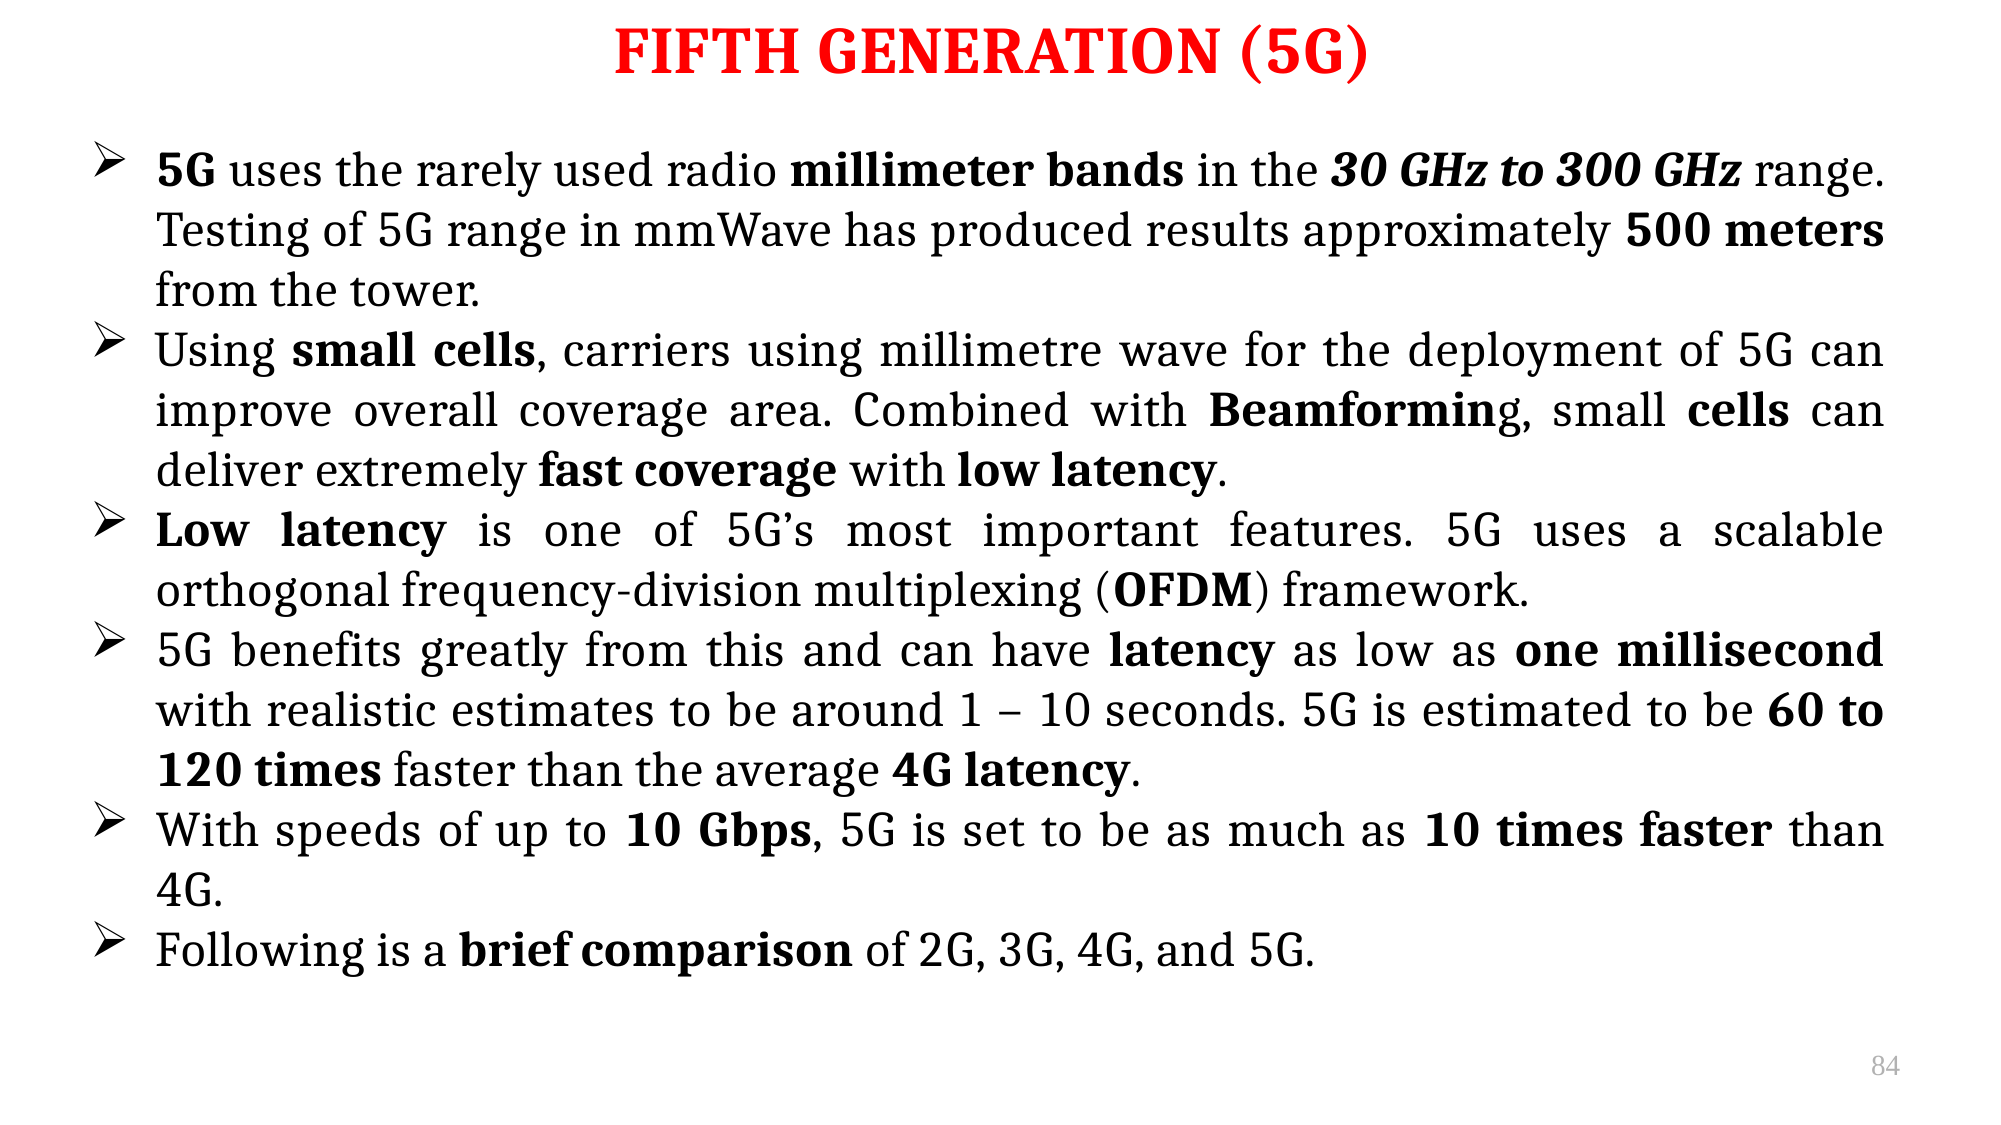

84
FIFTH GENERATION (5G)
5G uses the rarely used radio millimeter bands in the 30 GHz to 300 GHz range. Testing of 5G range in mmWave has produced results approximately 500 meters from the tower.
Using small cells, carriers using millimetre wave for the deployment of 5G can improve overall coverage area. Combined with Beamforming, small cells can deliver extremely fast coverage with low latency.
Low latency is one of 5G’s most important features. 5G uses a scalable orthogonal frequency-division multiplexing (OFDM) framework.
5G benefits greatly from this and can have latency as low as one millisecond with realistic estimates to be around 1 – 10 seconds. 5G is estimated to be 60 to 120 times faster than the average 4G latency.
With speeds of up to 10 Gbps, 5G is set to be as much as 10 times faster than 4G.
Following is a brief comparison of 2G, 3G, 4G, and 5G.